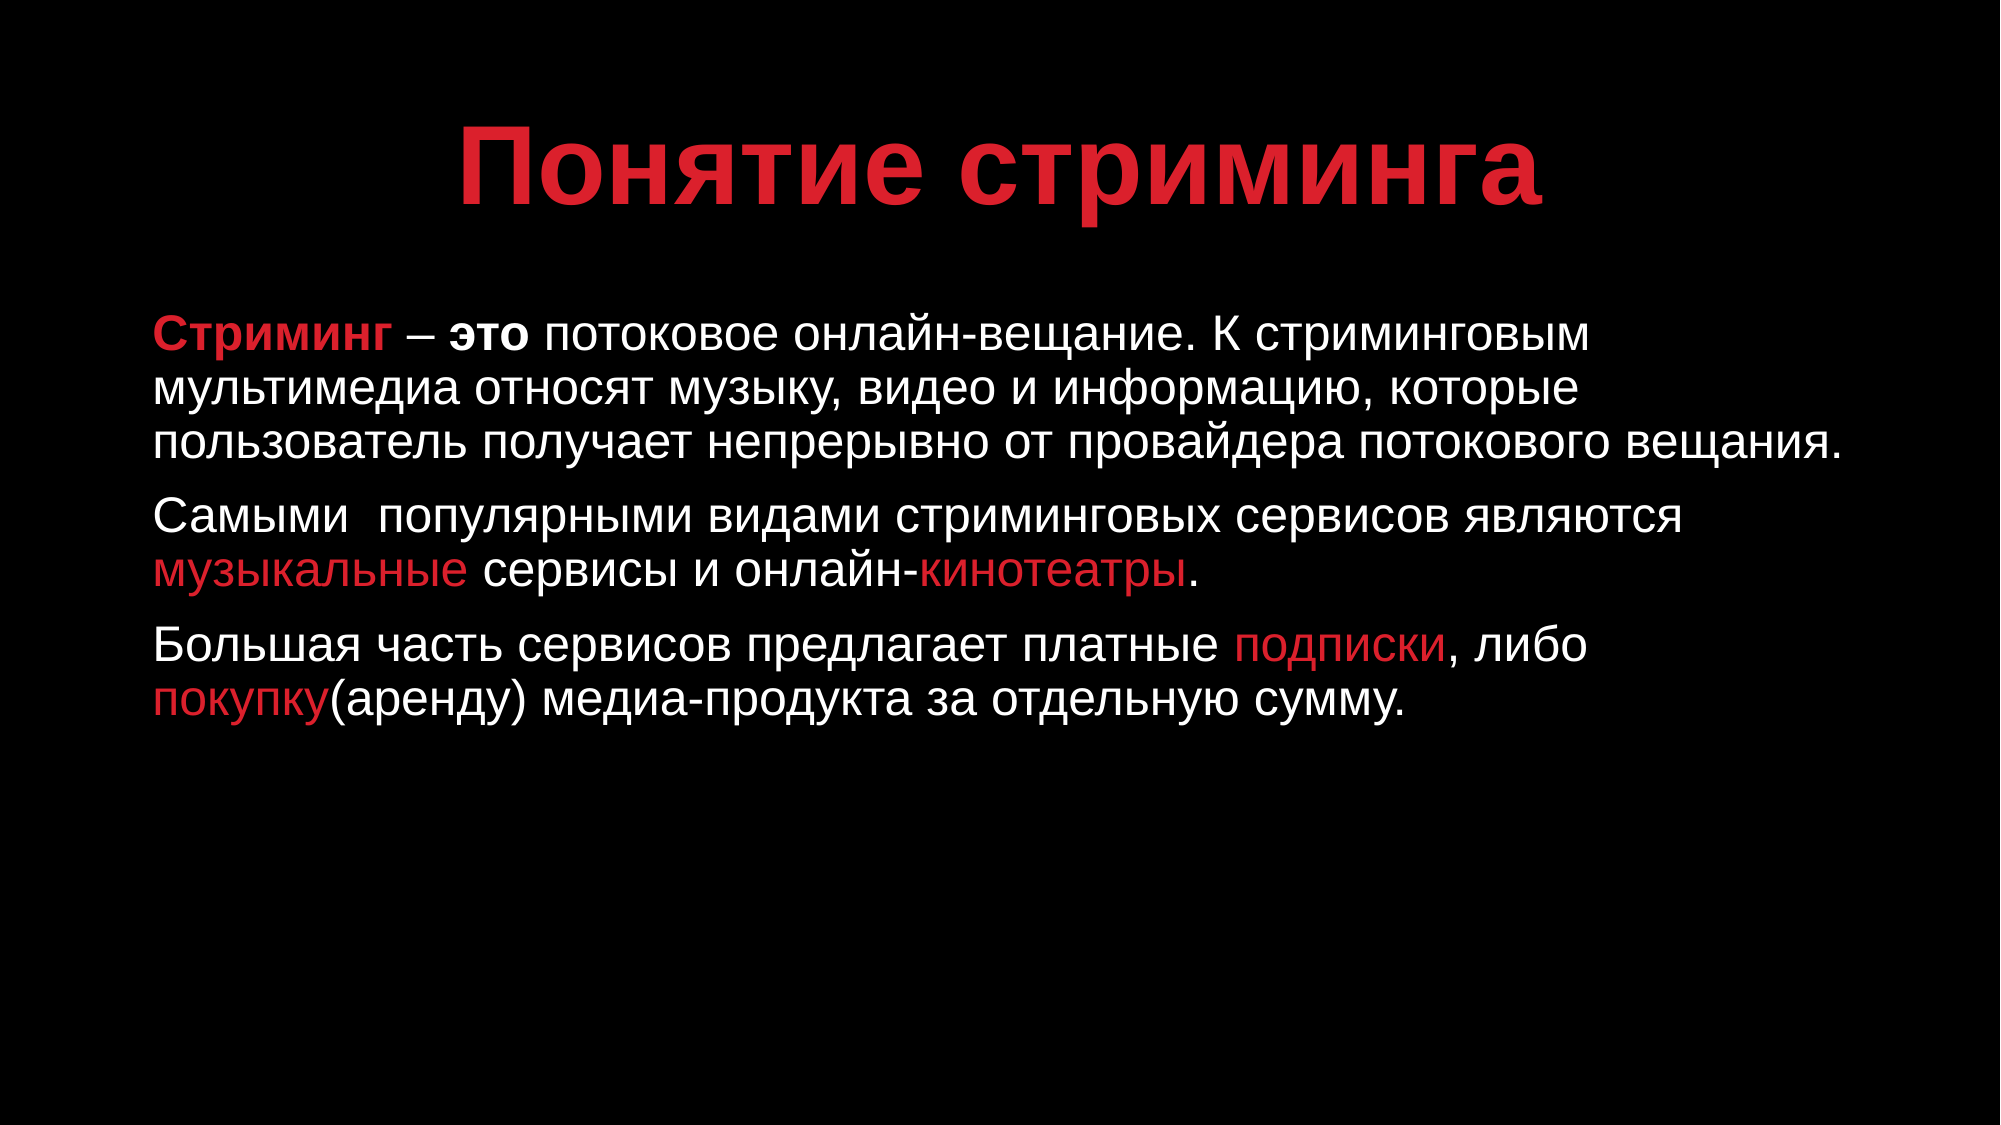

# Понятие стриминга
Стриминг – это потоковое онлайн-вещание. К стриминговым мультимедиа относят музыку, видео и информацию, которые пользователь получает непрерывно от провайдера потокового вещания.
Самыми  популярными видами стриминговых сервисов являются музыкальные сервисы и онлайн-кинотеатры.
Большая часть сервисов предлагает платные подписки, либо покупку(аренду) медиа-продукта за отдельную сумму.